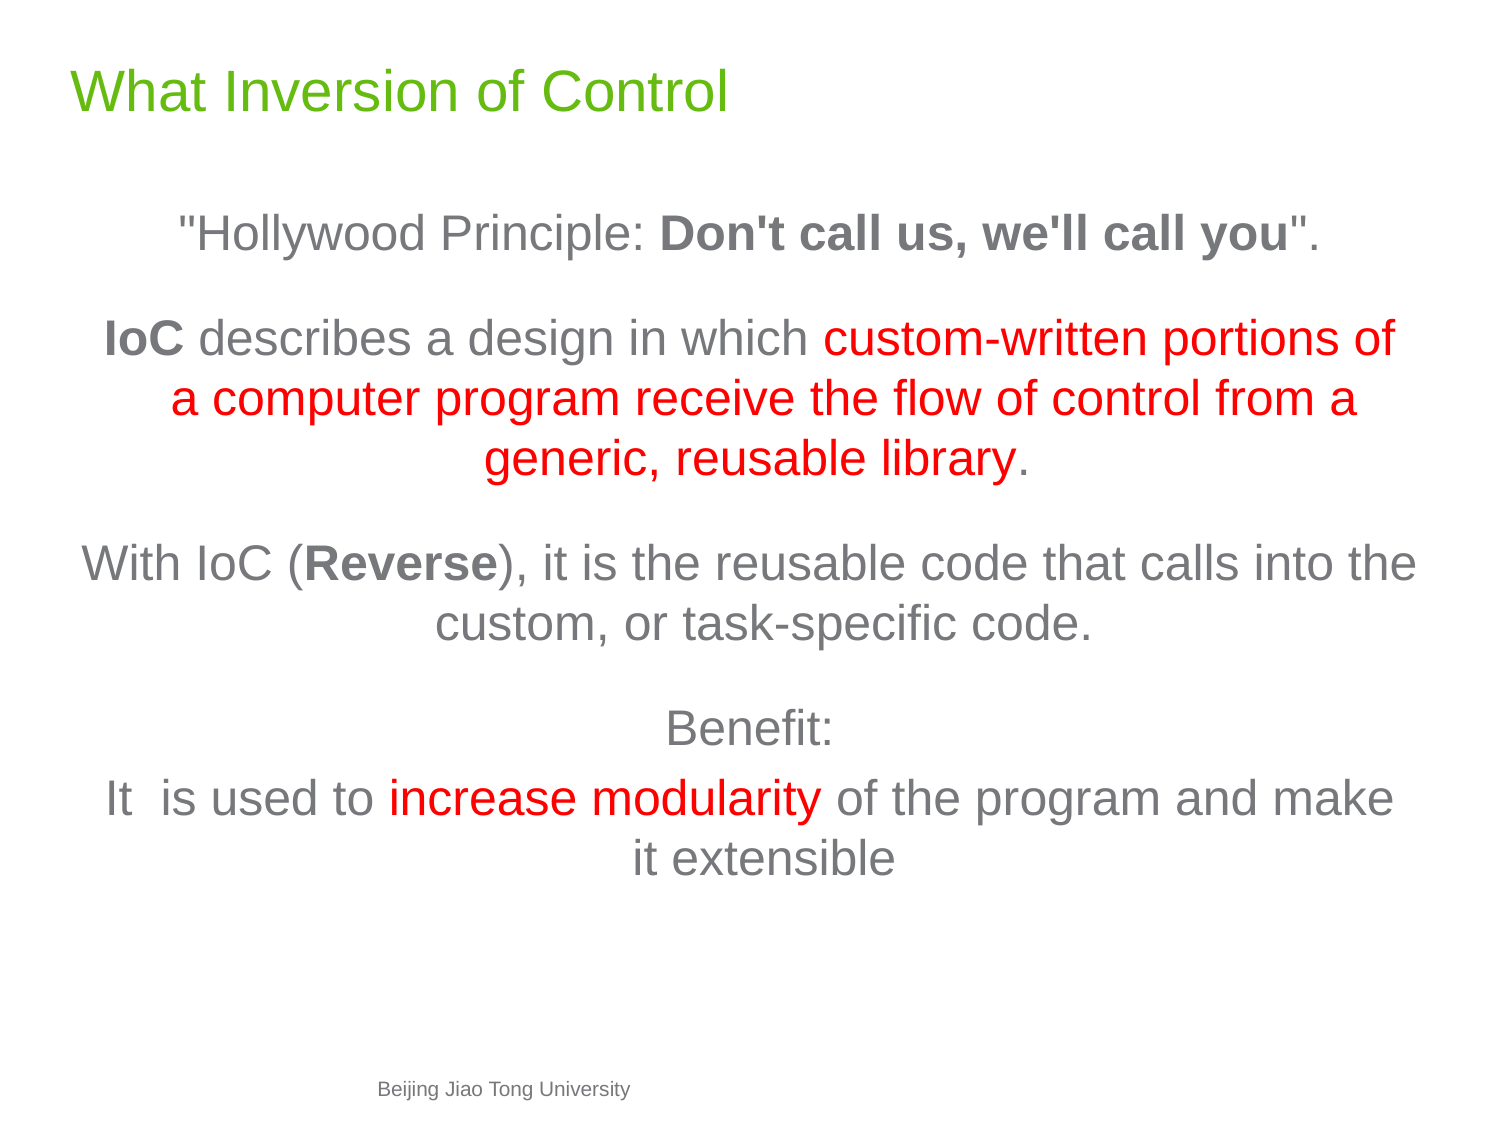

# What Inversion of Control

"Hollywood Principle: Don't call us, we'll call you".

IoC describes a design in which custom-written portions of a computer program receive the flow of control from a generic, reusable library.

With IoC (Reverse), it is the reusable code that calls into the custom, or task-specific code.

Benefit:
It  is used to increase modularity of the program and make it extensible
Beijing Jiao Tong University